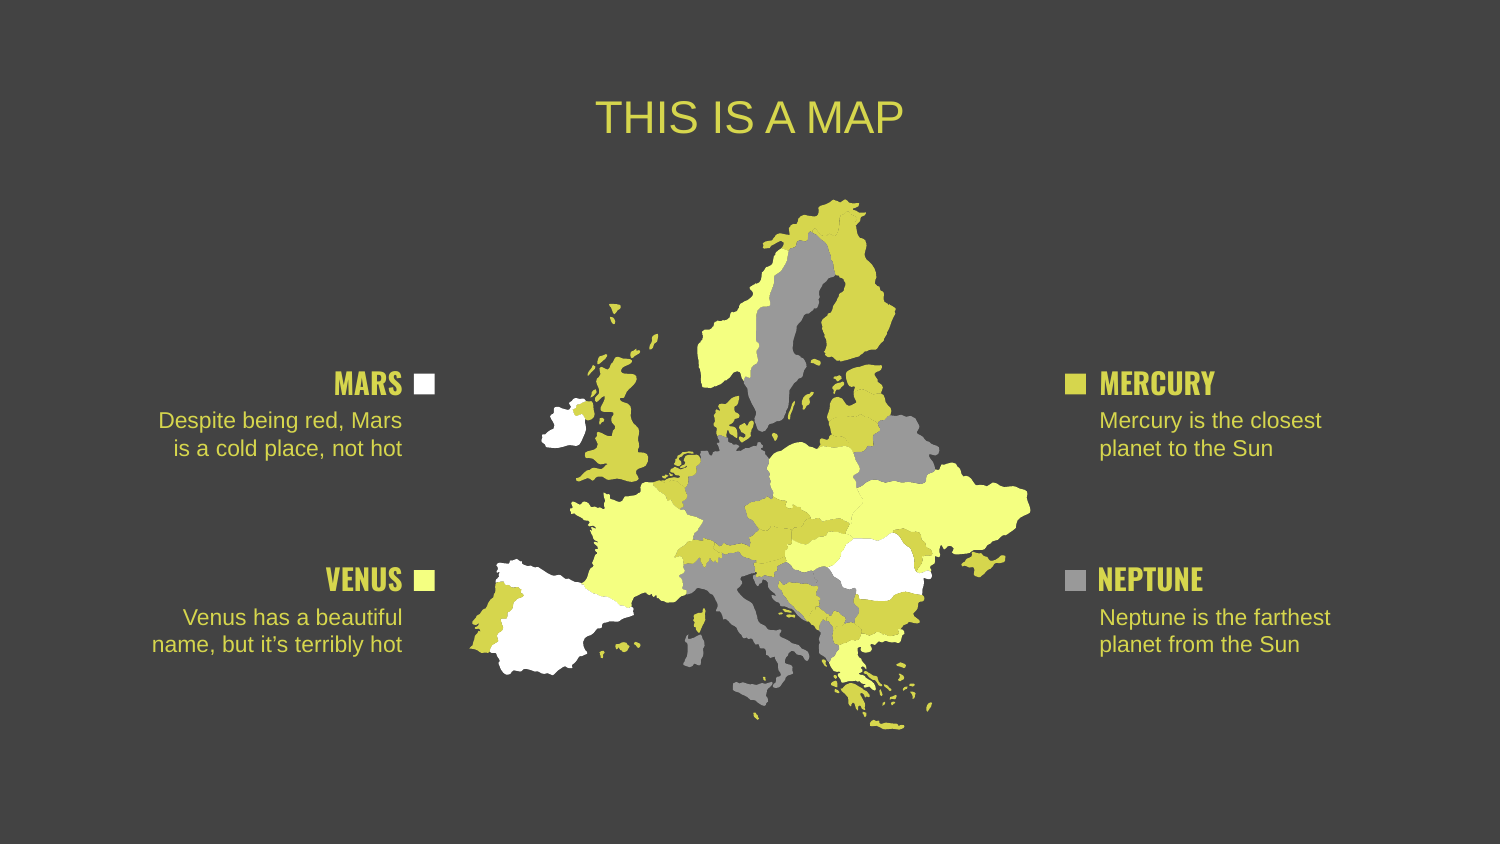

# THIS IS A MAP

MARS
MERCURY

Mercury is the closest planet to the Sun

Despite being red, Mars is a cold place, not hot
VENUS
NEPTUNE

Neptune is the farthest planet from the Sun

Venus has a beautiful name, but it’s terribly hot